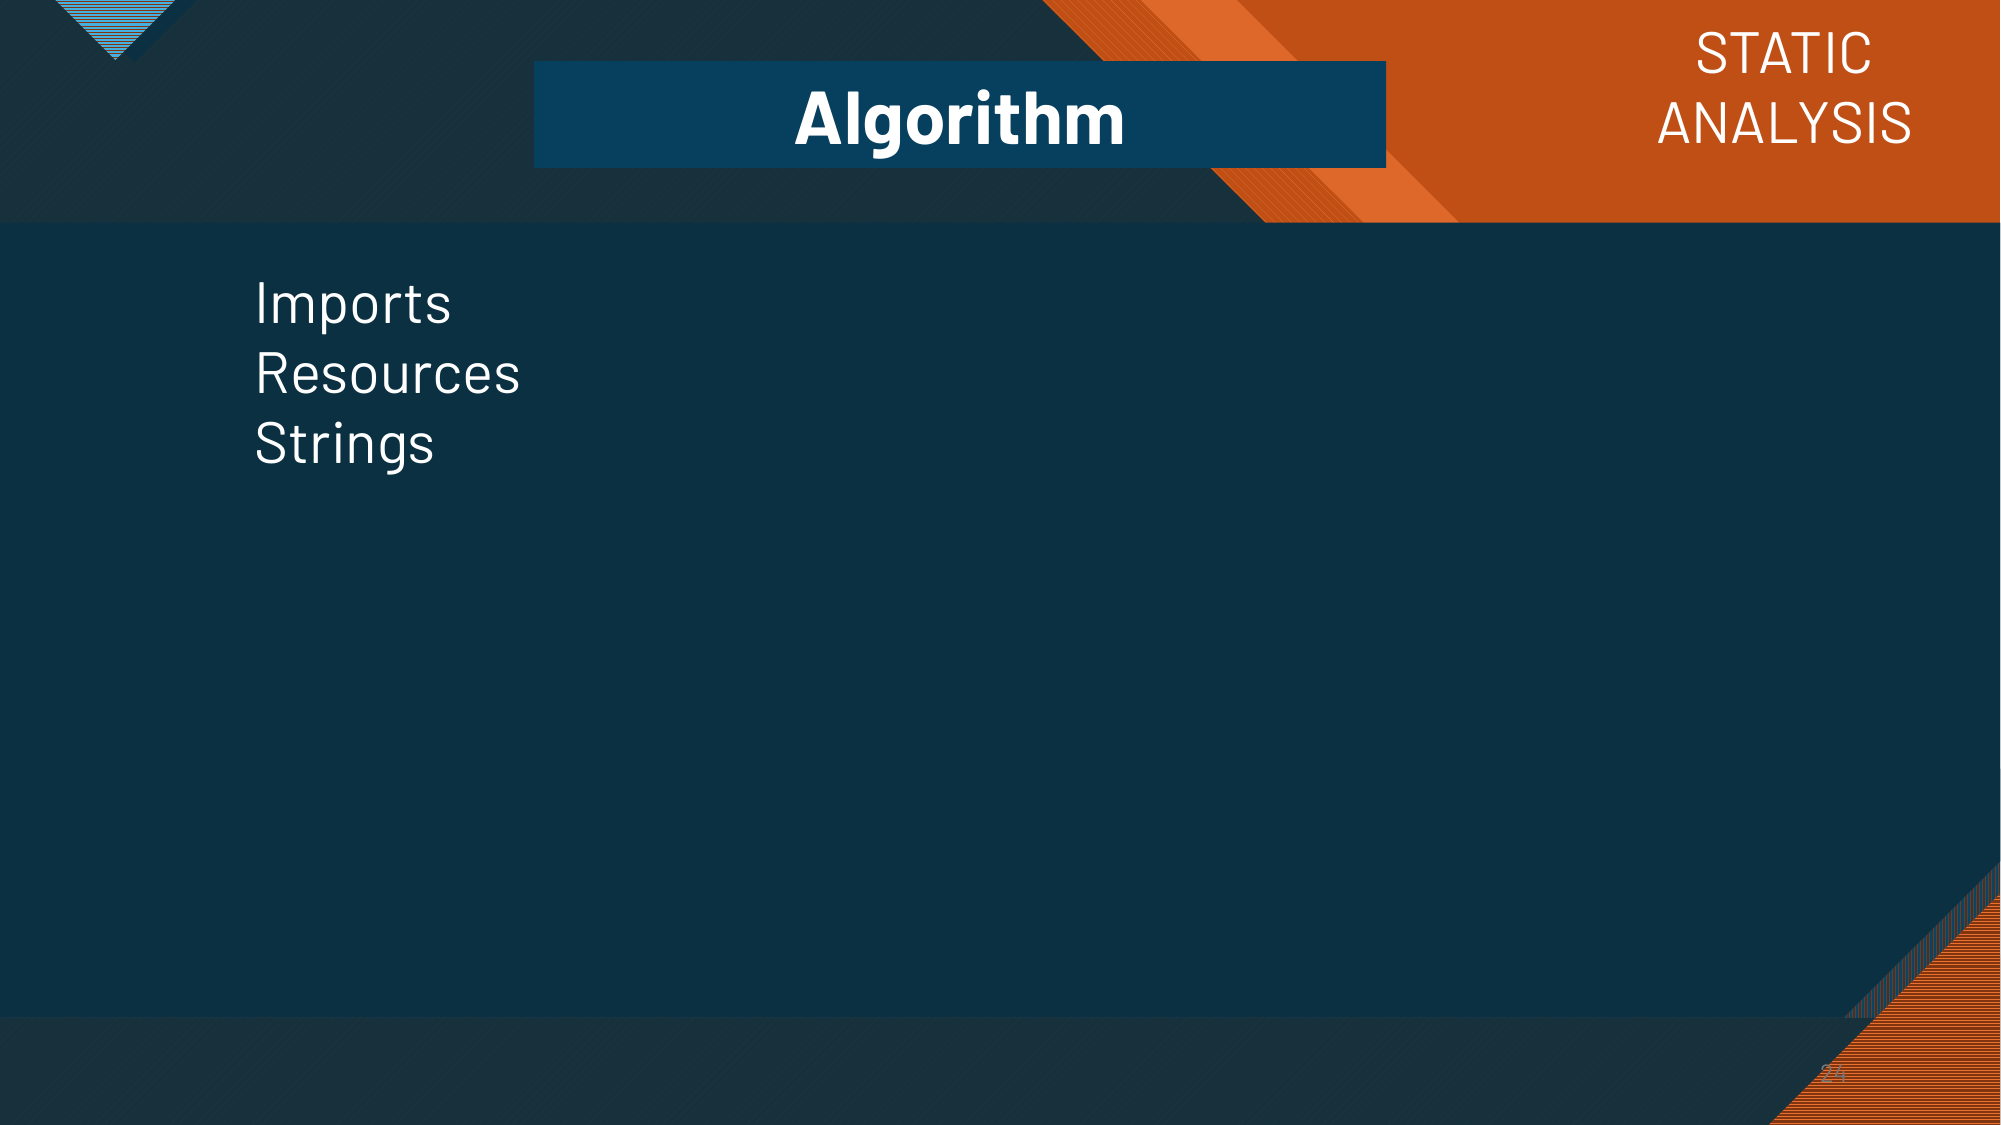

STATIC
ANALYSIS
Algorithm
Imports
Resources
Strings

24